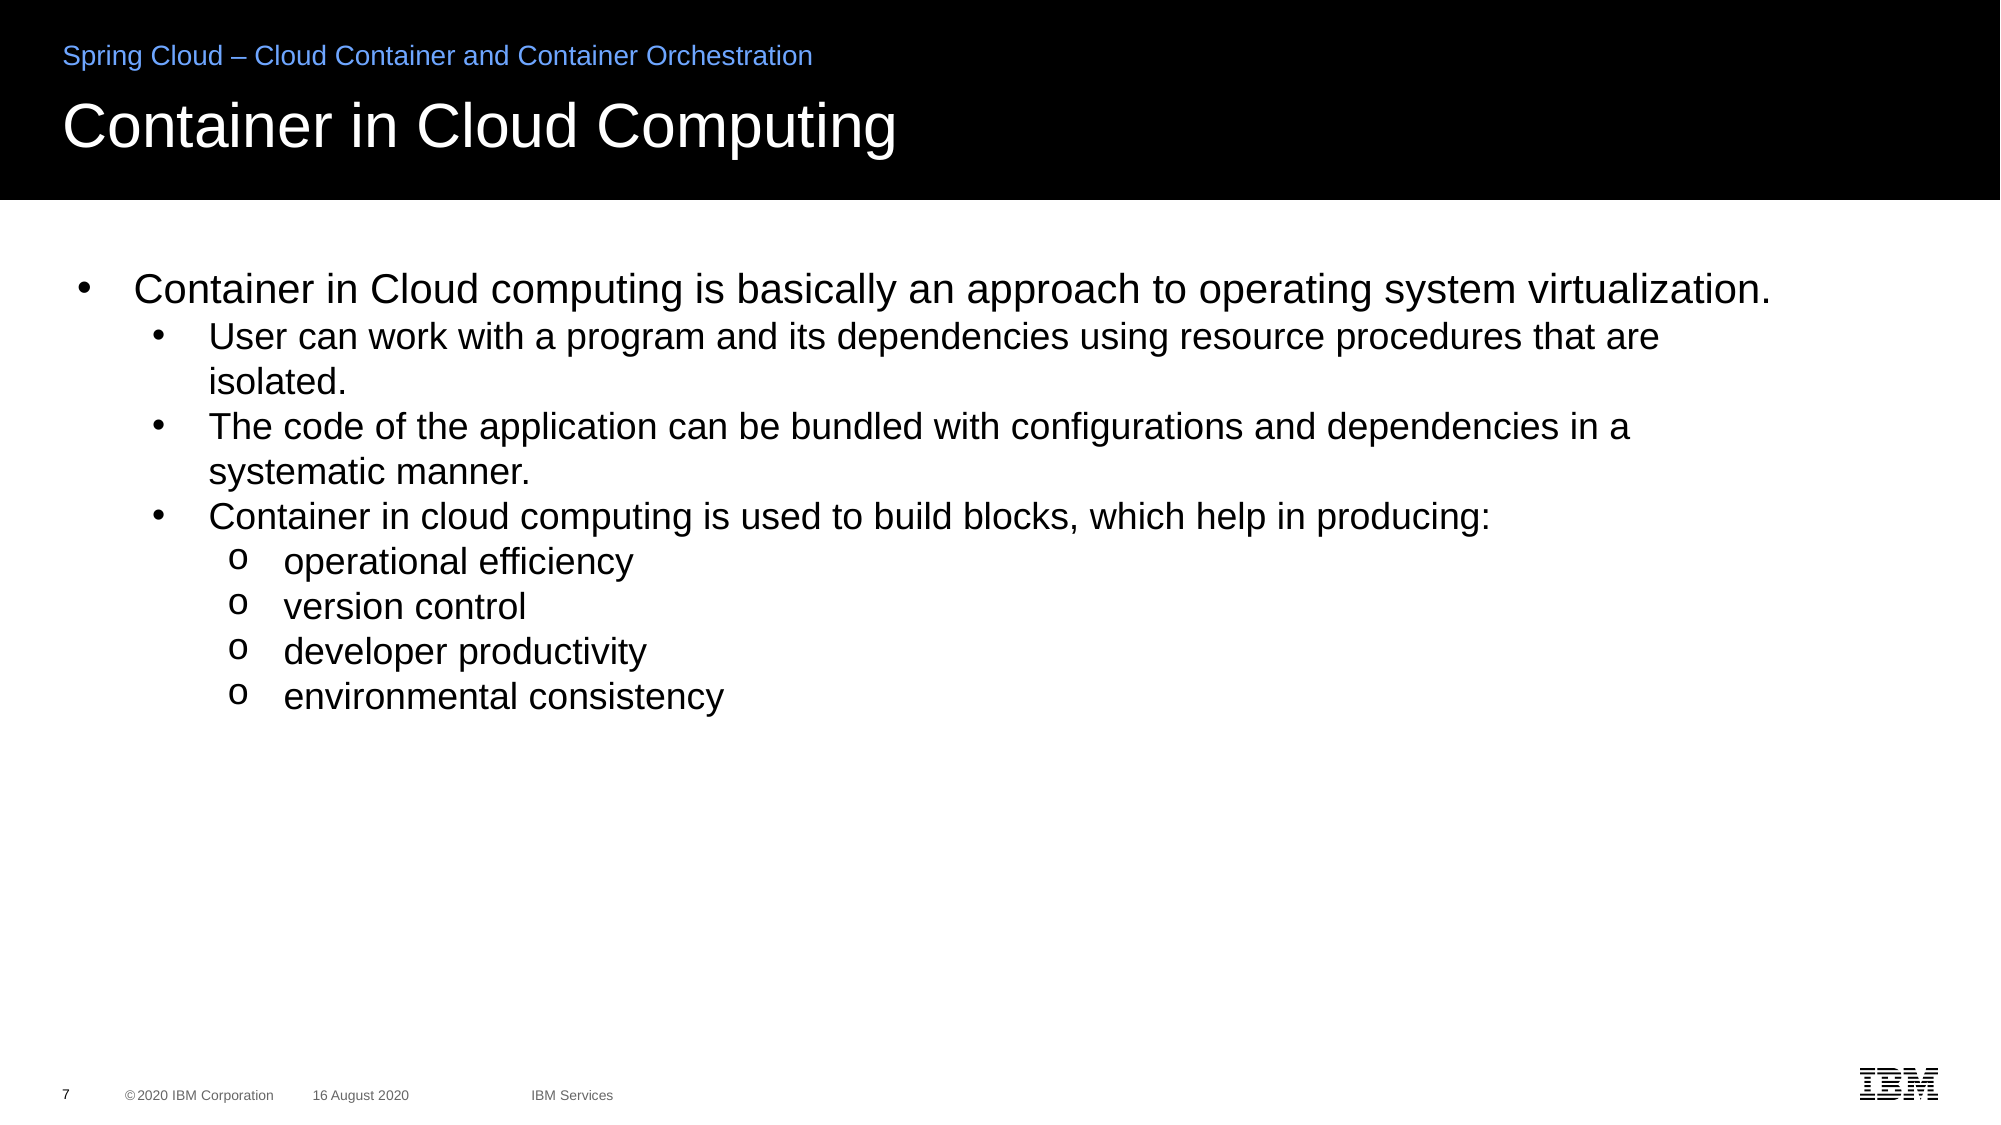

Spring Cloud – Cloud Container and Container Orchestration
# Container in Cloud Computing
Container in Cloud computing is basically an approach to operating system virtualization.
User can work with a program and its dependencies using resource procedures that are isolated.
The code of the application can be bundled with configurations and dependencies in a systematic manner.
Container in cloud computing is used to build blocks, which help in producing:
operational efficiency
version control
developer productivity
environmental consistency